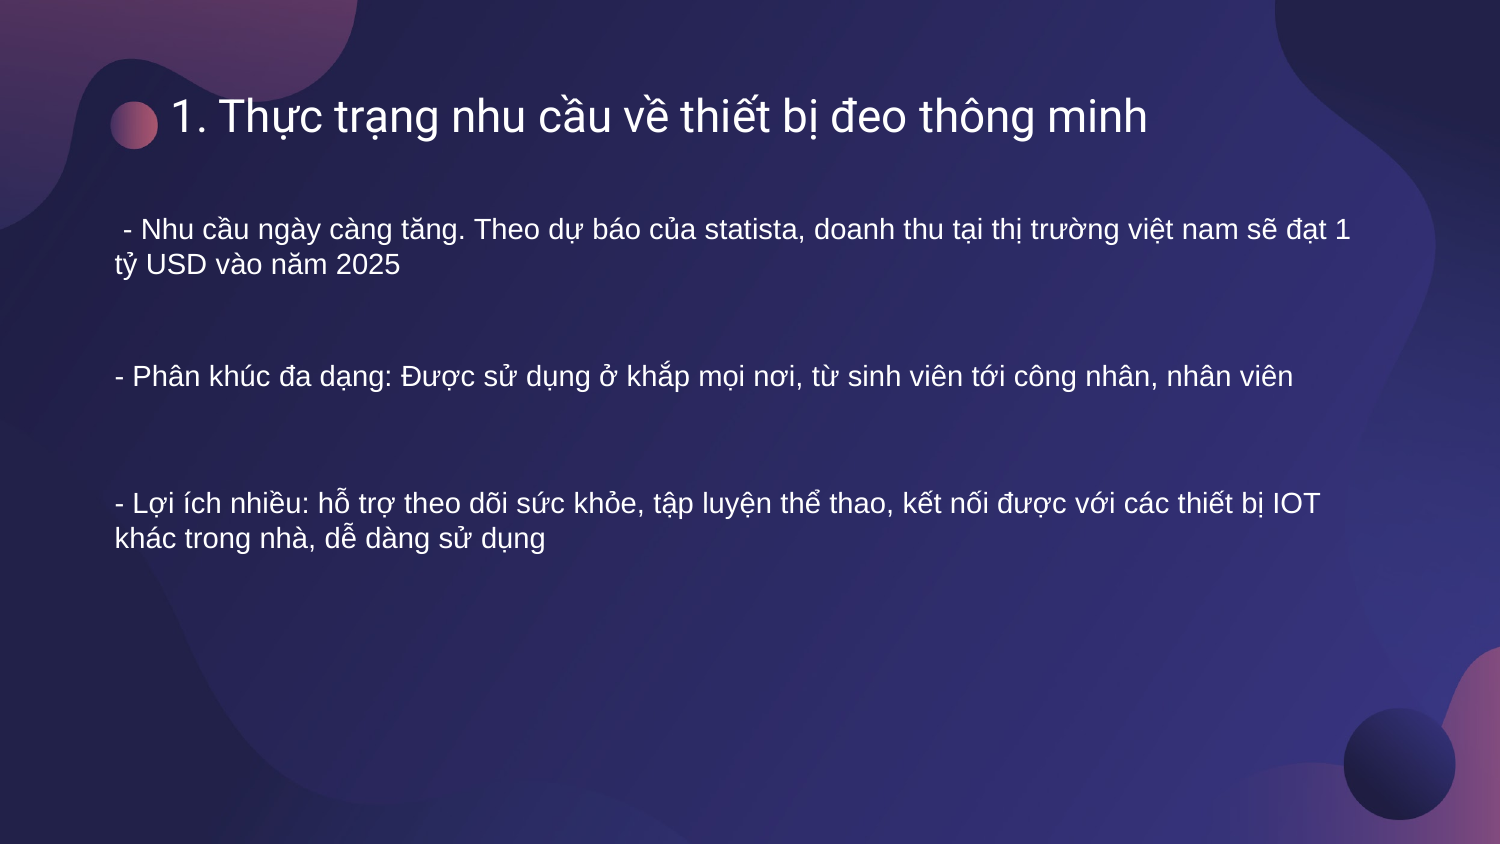

# 1. Thực trạng nhu cầu về thiết bị đeo thông minh
 - Nhu cầu ngày càng tăng. Theo dự báo của statista, doanh thu tại thị trường việt nam sẽ đạt 1 tỷ USD vào năm 2025
- Phân khúc đa dạng: Được sử dụng ở khắp mọi nơi, từ sinh viên tới công nhân, nhân viên
- Lợi ích nhiều: hỗ trợ theo dõi sức khỏe, tập luyện thể thao, kết nối được với các thiết bị IOT khác trong nhà, dễ dàng sử dụng